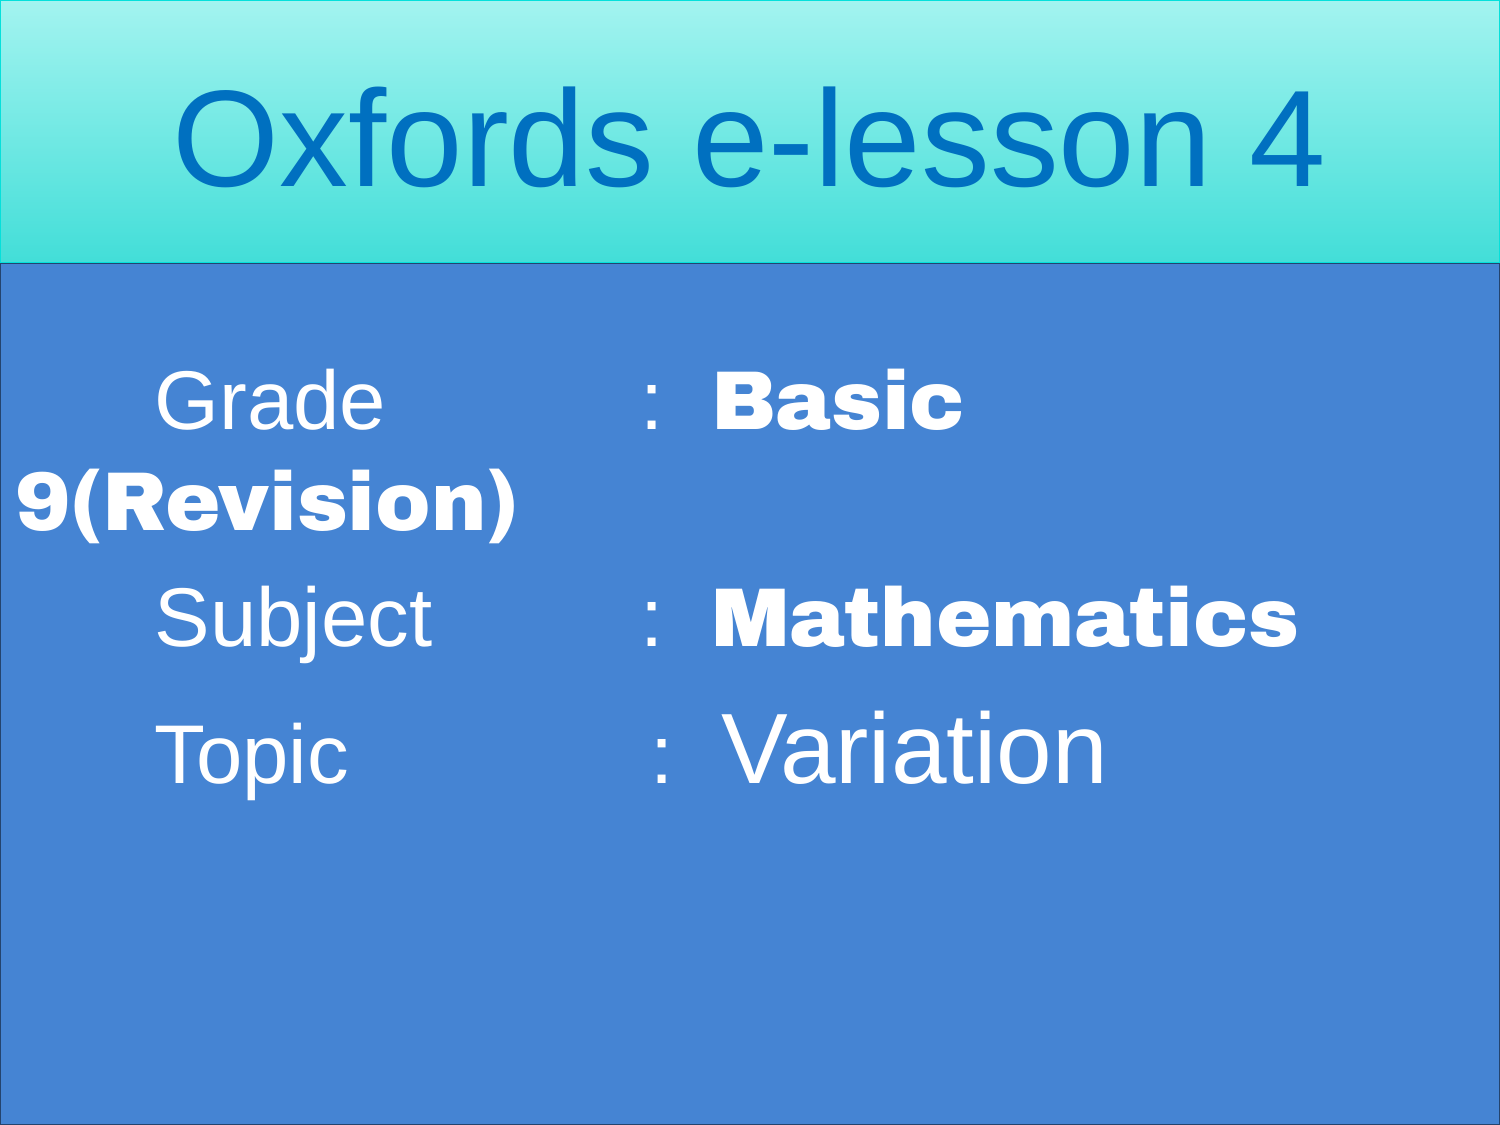

# Oxfords e-lesson 4

      Grade           :  Basic 9(Revision)
      Subject         :  Mathematics
      Topic             :  Variation